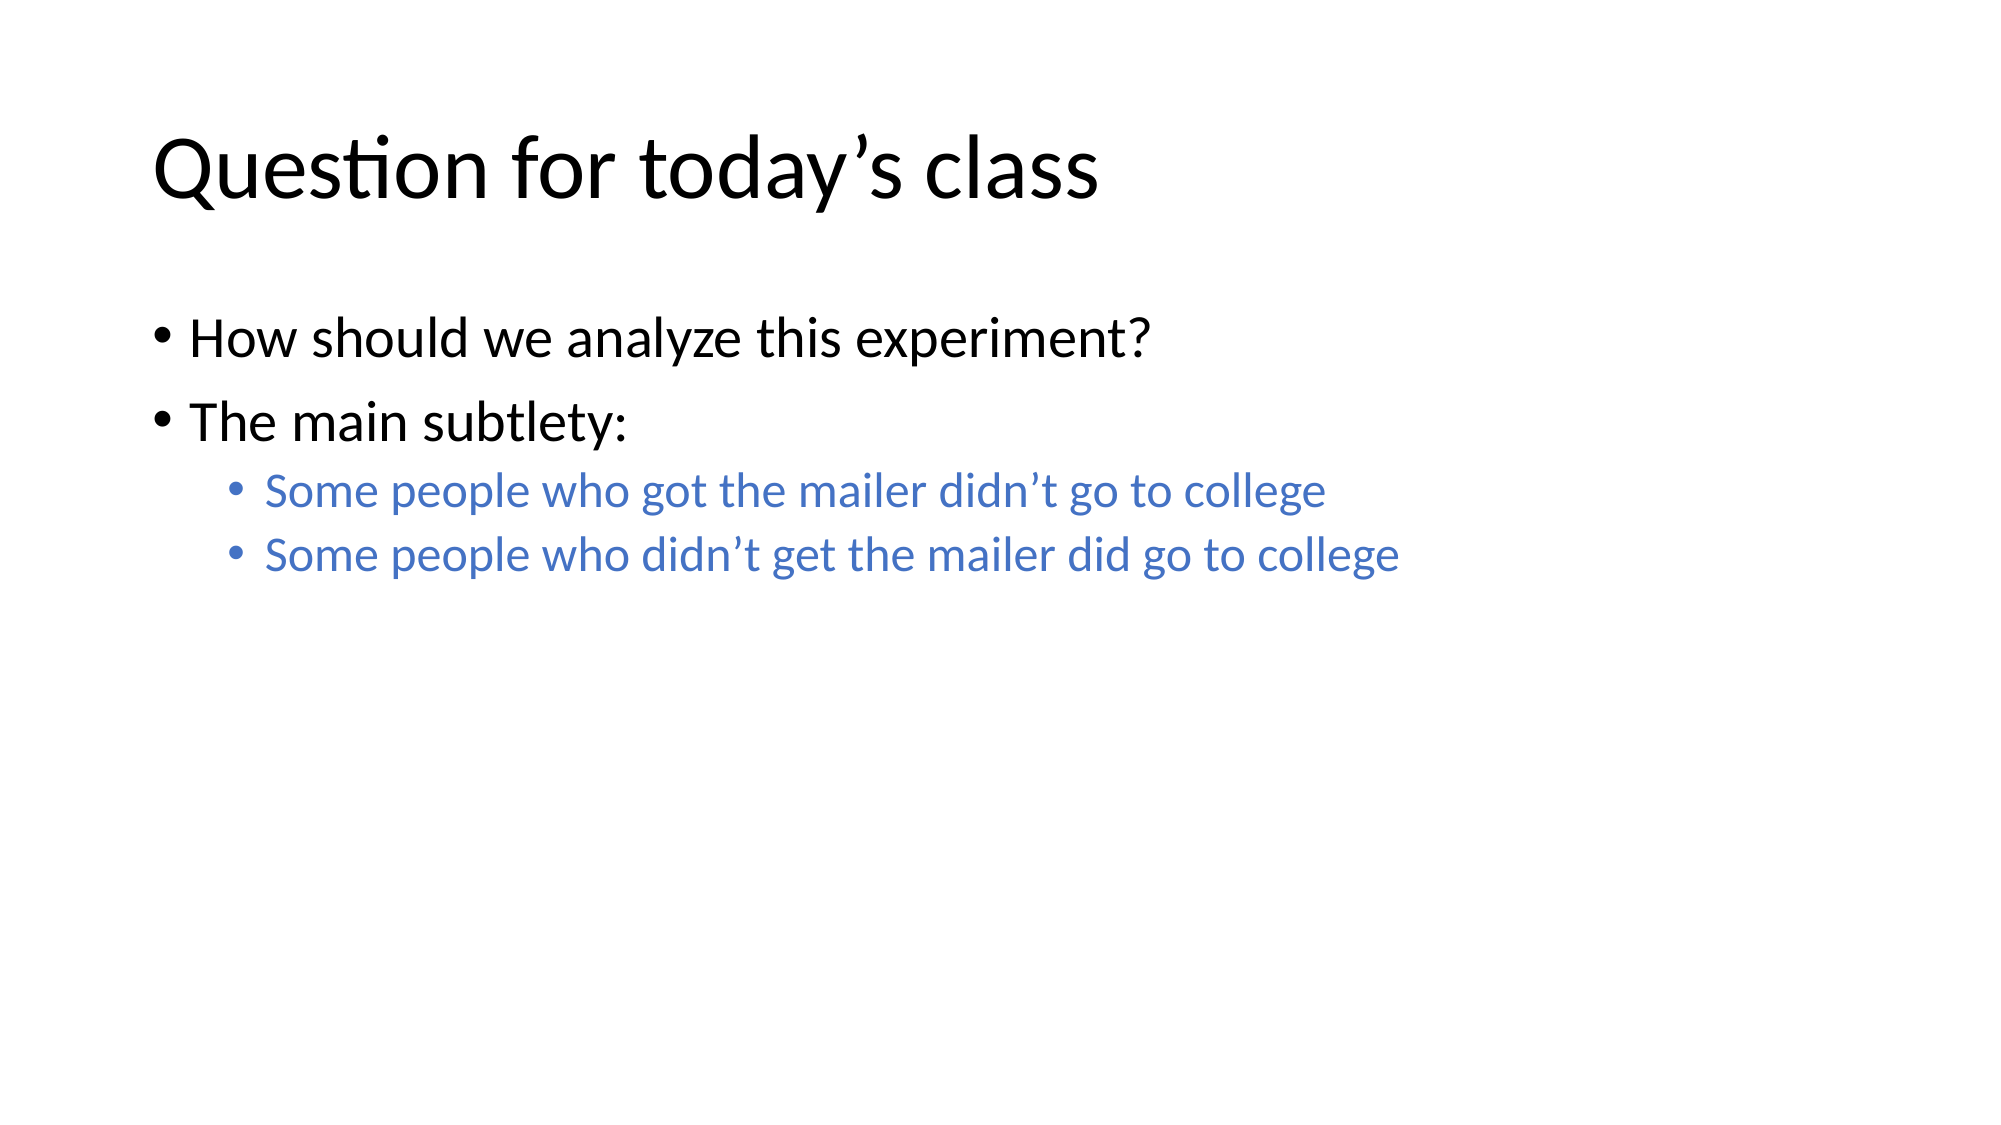

# Question for today’s class
How should we analyze this experiment?
The main subtlety:
Some people who got the mailer didn’t go to college
Some people who didn’t get the mailer did go to college